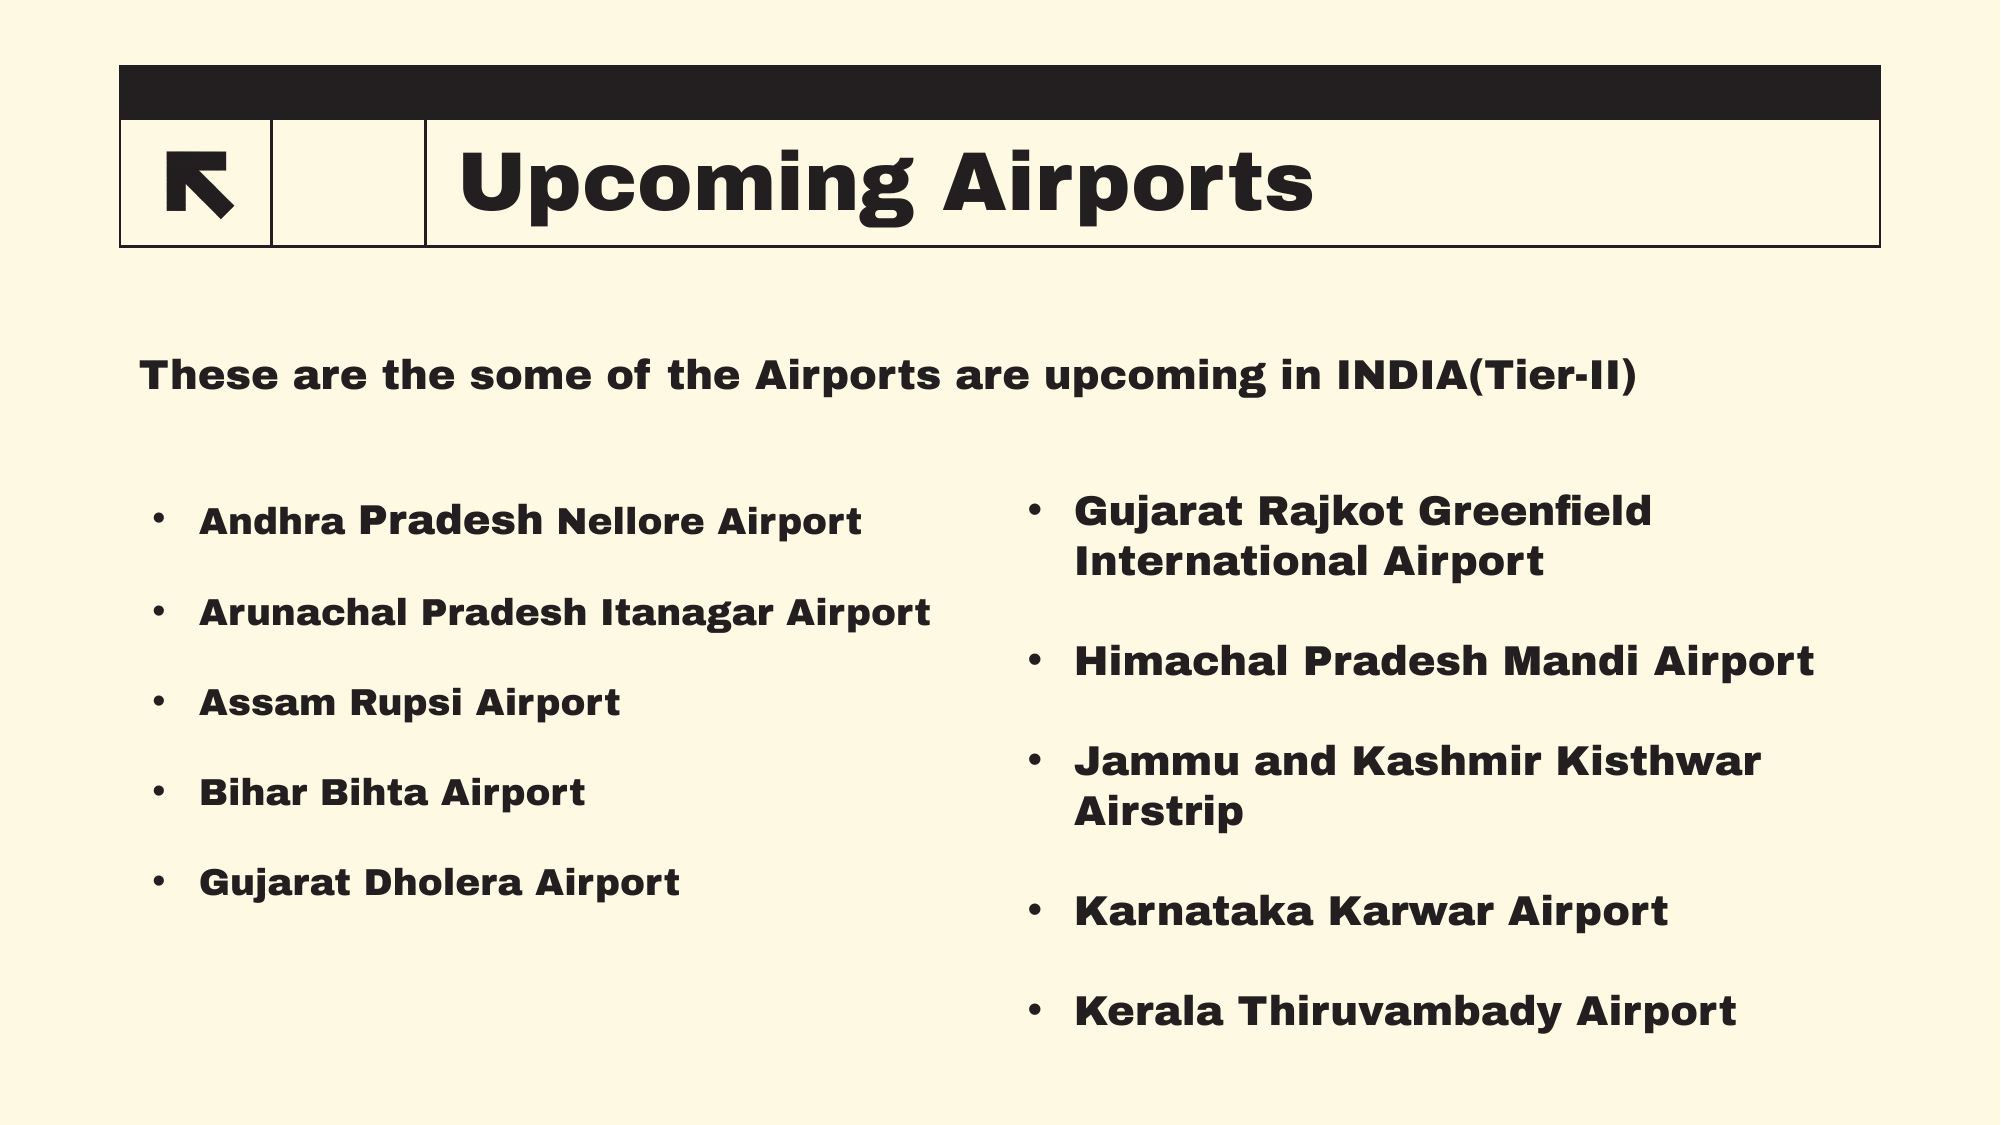

# Upcoming Airports

21
These are the some of the Airports are upcoming in INDIA(Tier-II)
Gujarat Rajkot Greenfield International Airport

Himachal Pradesh Mandi Airport

Jammu and Kashmir Kisthwar Airstrip

Karnataka Karwar Airport

Kerala Thiruvambady Airport
Andhra Pradesh Nellore Airport

Arunachal Pradesh Itanagar Airport

Assam Rupsi Airport

Bihar Bihta Airport

Gujarat Dholera Airport